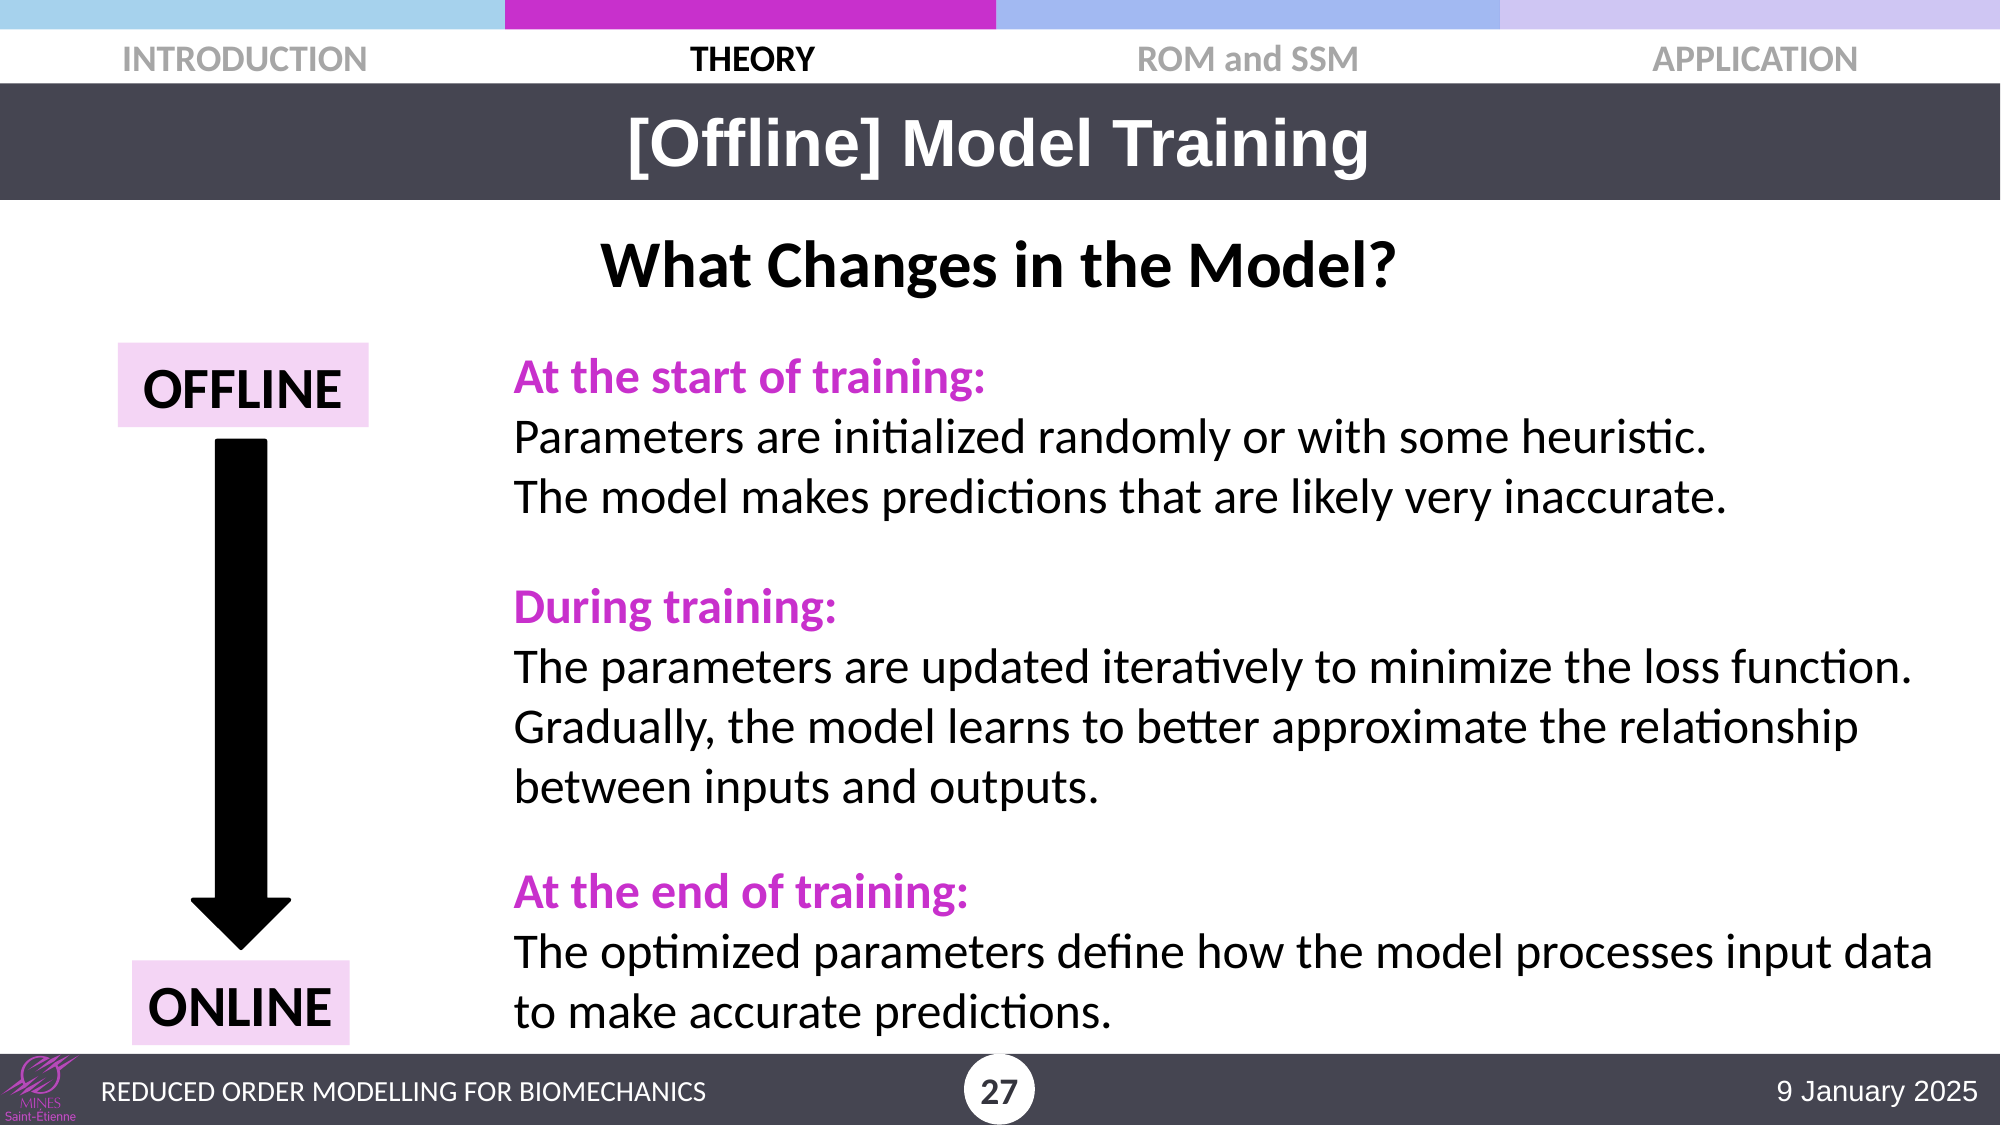

[Offline] Model Training
What Changes in the Model?
At the start of training:
Parameters are initialized randomly or with some heuristic.
The model makes predictions that are likely very inaccurate.

During training:
The parameters are updated iteratively to minimize the loss function.
Gradually, the model learns to better approximate the relationship between inputs and outputs.

At the end of training:
The optimized parameters define how the model processes input data to make accurate predictions.
OFFLINE

ONLINE